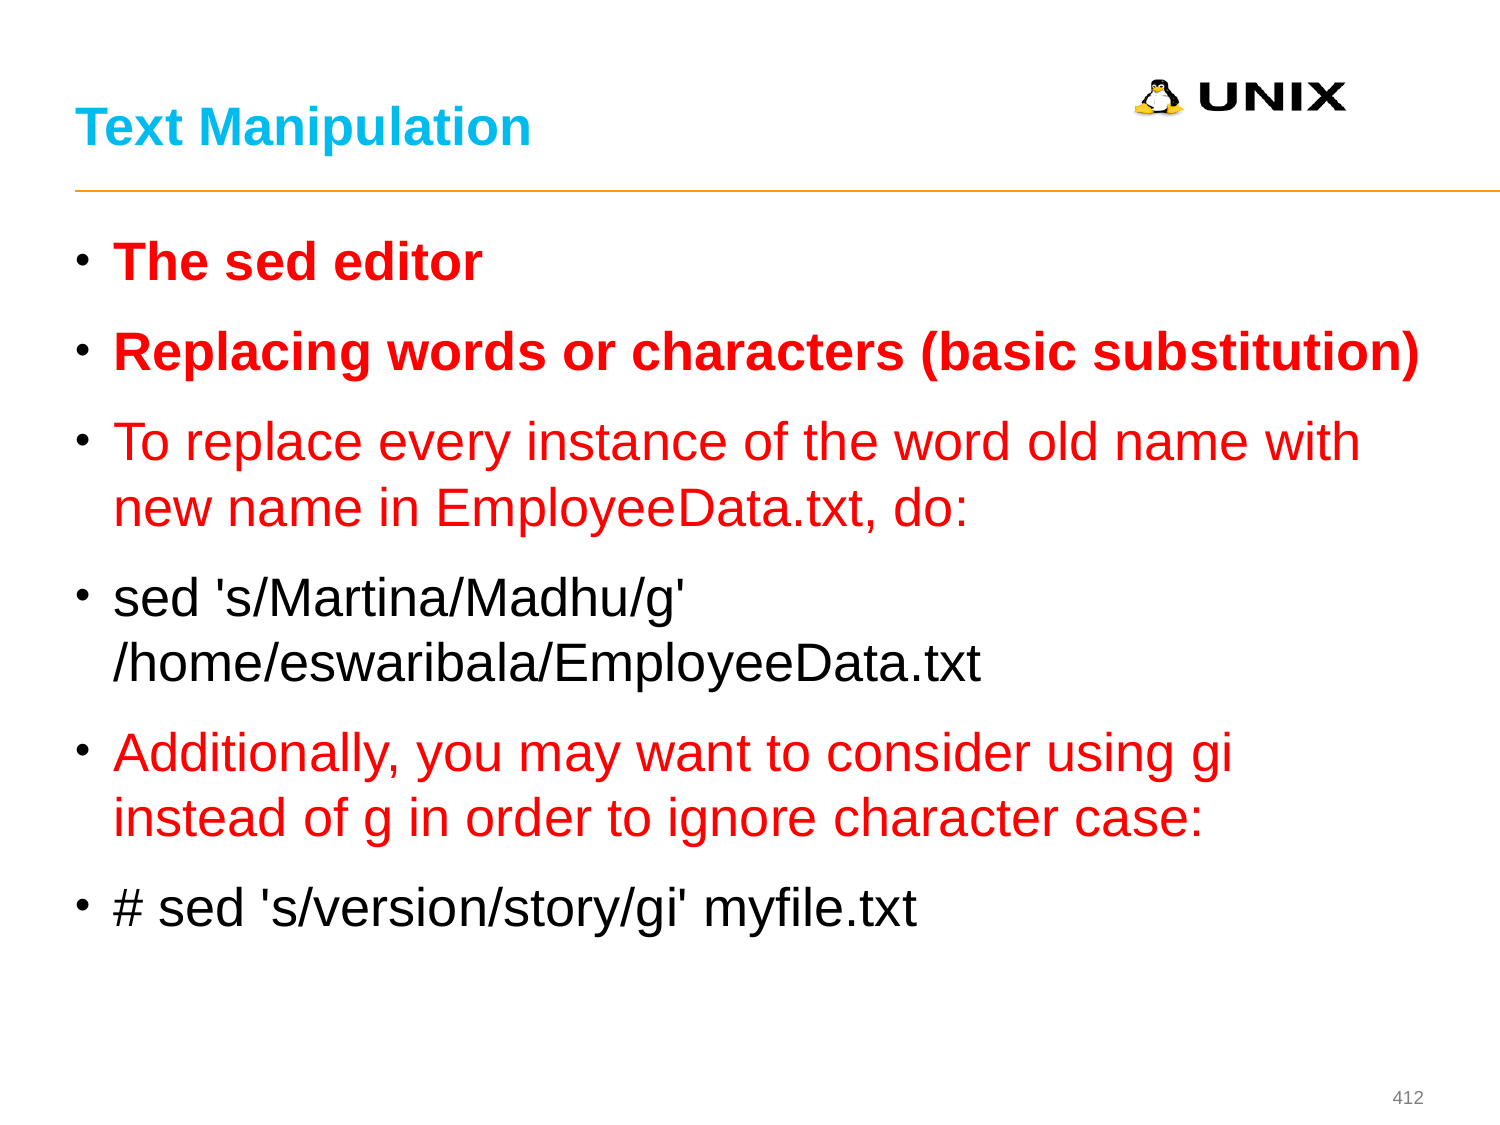

# Text Manipulation
The sed editor
Replacing words or characters (basic substitution)
To replace every instance of the word old name with new name in EmployeeData.txt, do:
sed 's/Martina/Madhu/g' /home/eswaribala/EmployeeData.txt
Additionally, you may want to consider using gi instead of g in order to ignore character case:
# sed 's/version/story/gi' myfile.txt